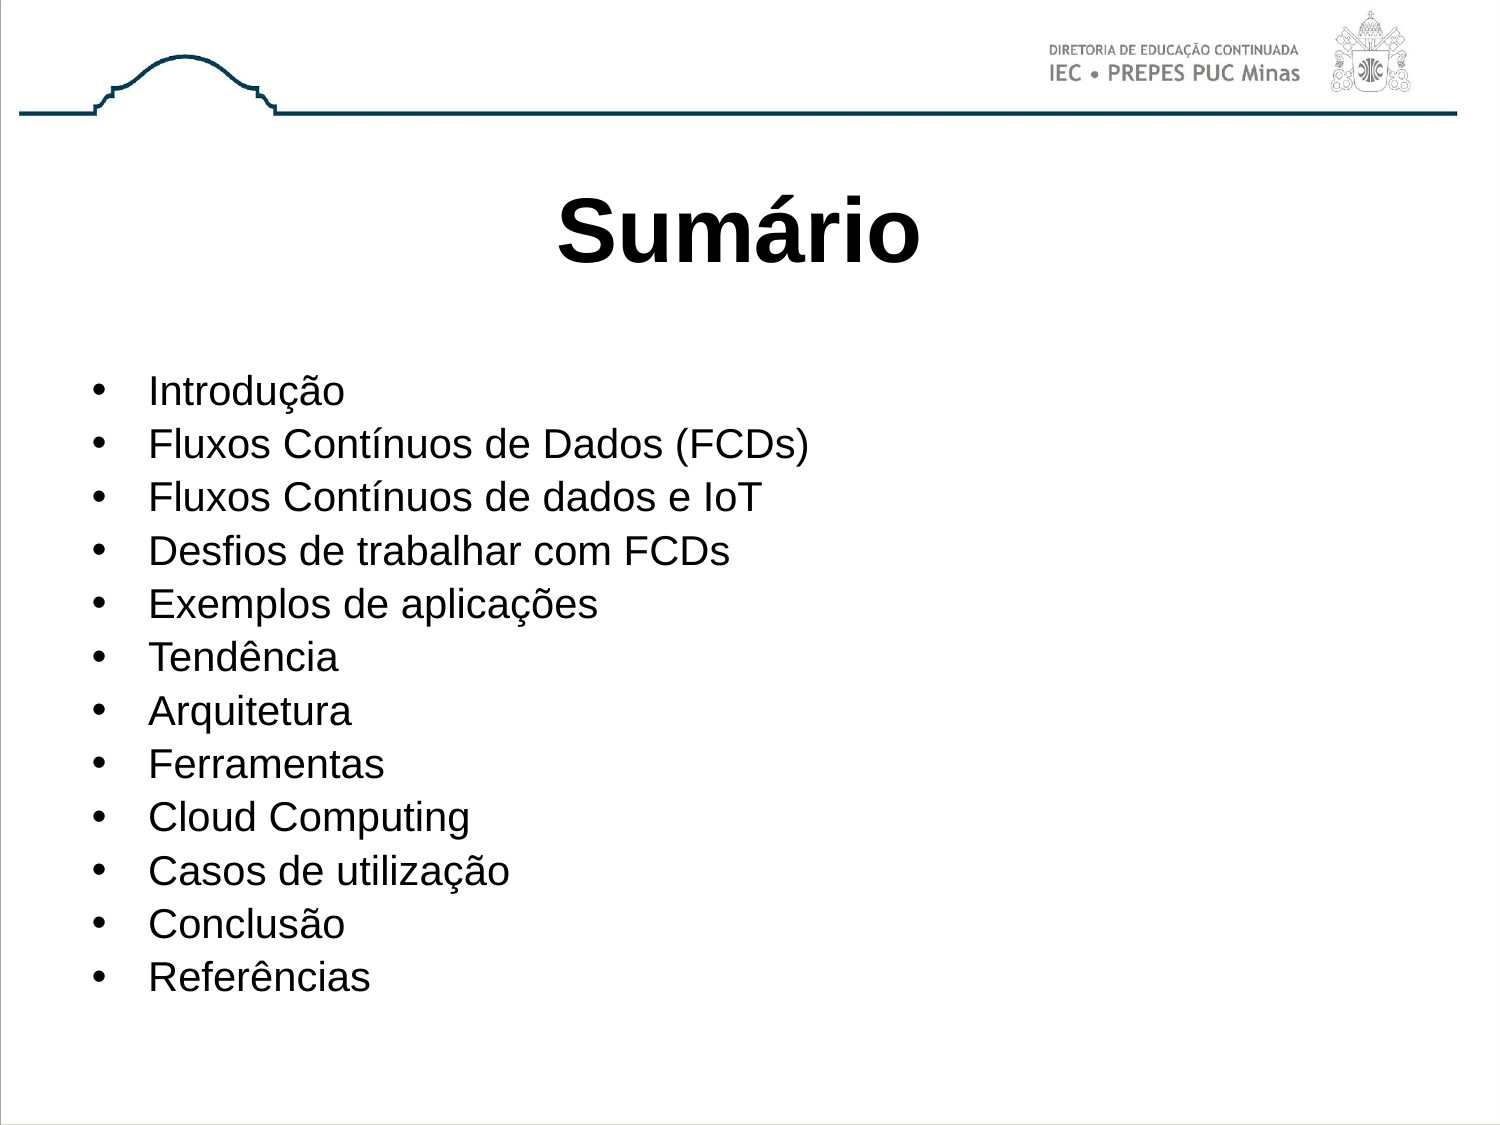

# Sumário
Introdução
Fluxos Contínuos de Dados (FCDs)
Fluxos Contínuos de dados e IoT
Desfios de trabalhar com FCDs
Exemplos de aplicações
Tendência
Arquitetura
Ferramentas
Cloud Computing
Casos de utilização
Conclusão
Referências